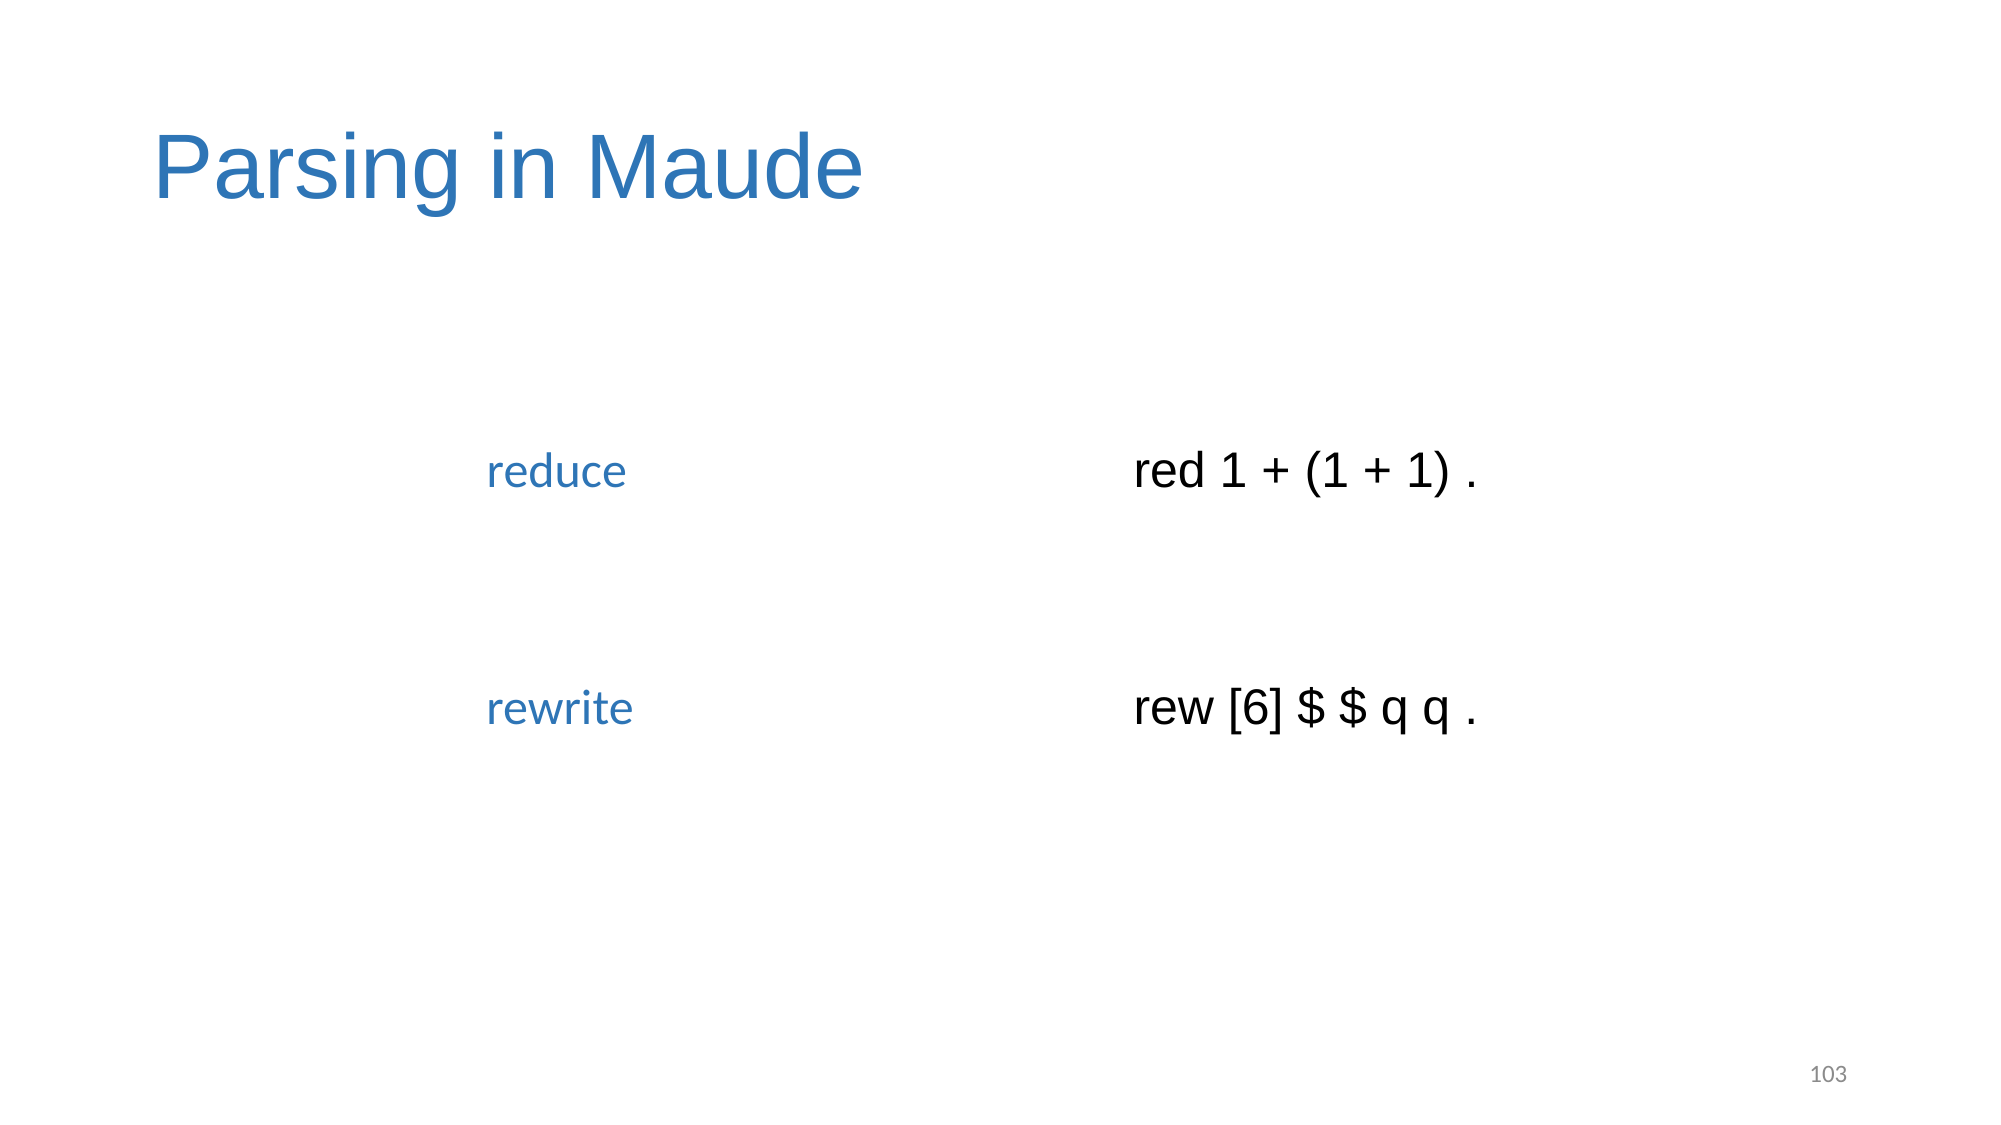

Parsing in Maude
reduce
red 1 + (1 + 1) .
rewrite
rew [6] $ $ q q .
103